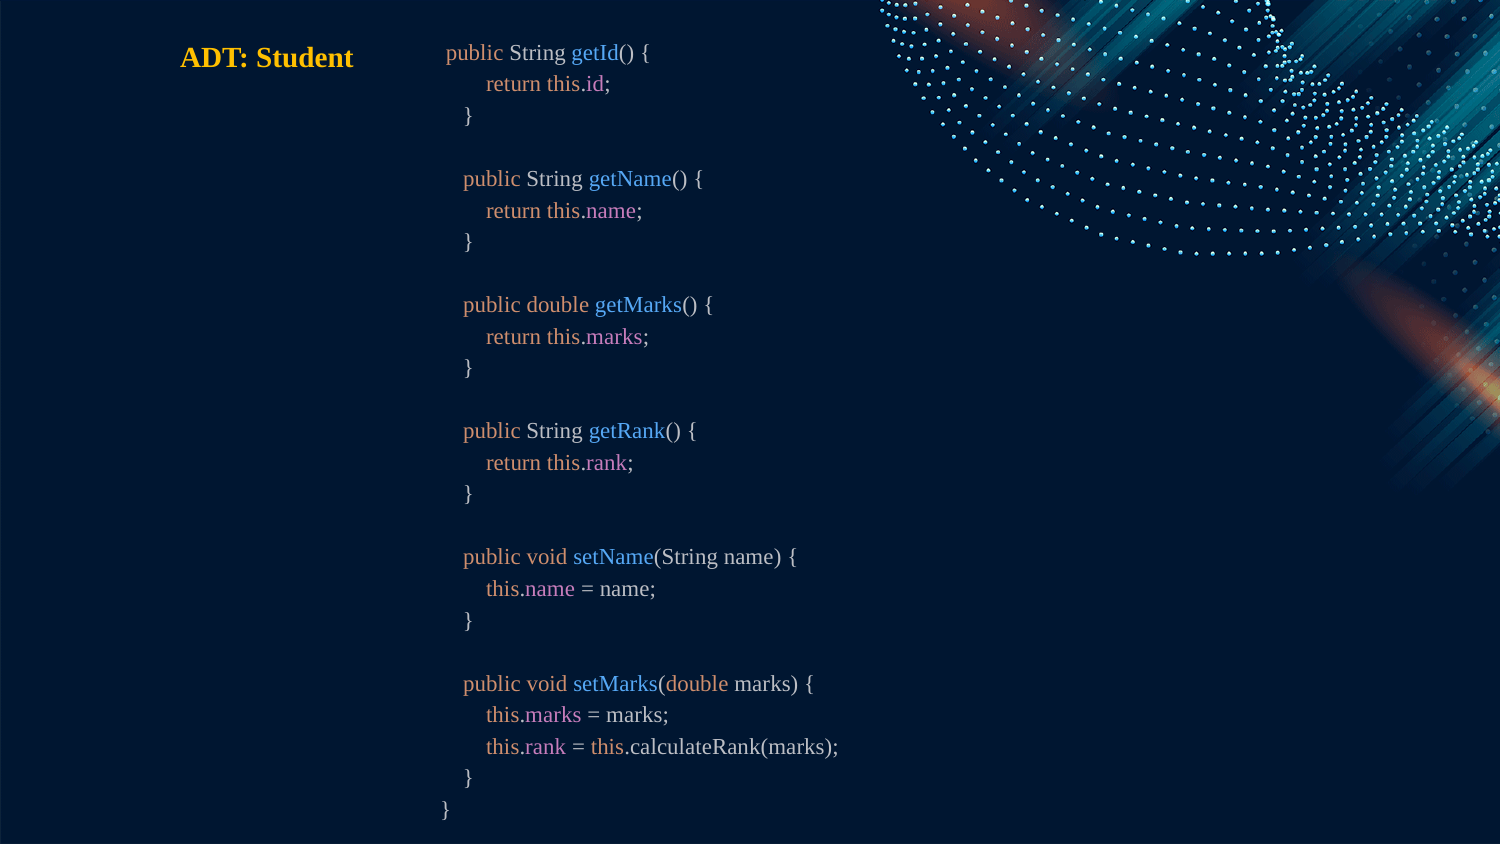

ADT: Student
 public String getId() {
        return this.id;
    }
    public String getName() {
        return this.name;
    }
    public double getMarks() {
        return this.marks;
    }
    public String getRank() {
        return this.rank;
    }
    public void setName(String name) {
        this.name = name;
    }
    public void setMarks(double marks) {
        this.marks = marks;
        this.rank = this.calculateRank(marks);
    }
}